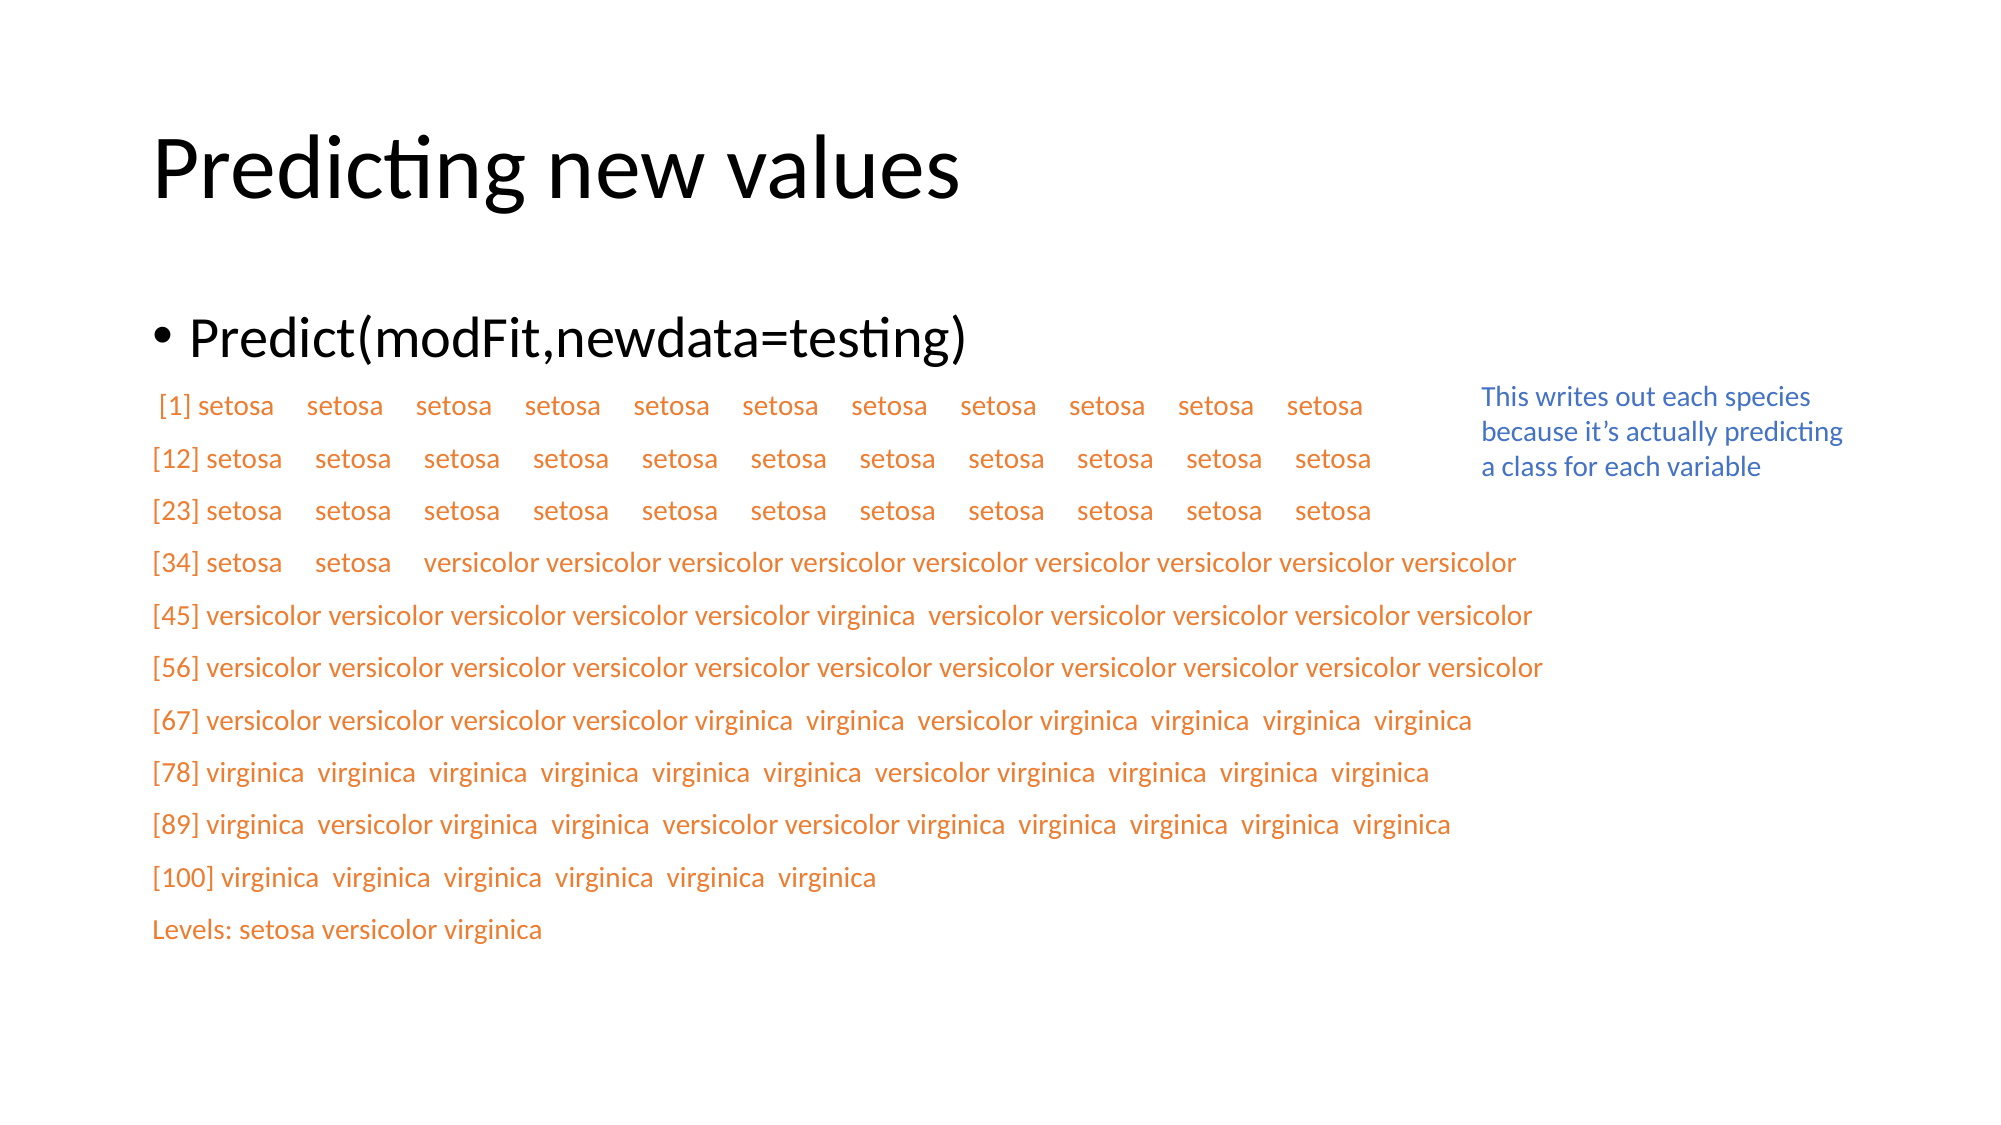

# Predicting new values
Predict(modFit,newdata=testing)
 [1] setosa     setosa     setosa     setosa     setosa     setosa     setosa     setosa     setosa     setosa     setosa
[12] setosa     setosa     setosa     setosa     setosa     setosa     setosa     setosa     setosa     setosa     setosa
[23] setosa     setosa     setosa     setosa     setosa     setosa     setosa     setosa     setosa     setosa     setosa
[34] setosa     setosa     versicolor versicolor versicolor versicolor versicolor versicolor versicolor versicolor versicolor
[45] versicolor versicolor versicolor versicolor versicolor virginica  versicolor versicolor versicolor versicolor versicolor
[56] versicolor versicolor versicolor versicolor versicolor versicolor versicolor versicolor versicolor versicolor versicolor
[67] versicolor versicolor versicolor versicolor virginica  virginica  versicolor virginica  virginica  virginica  virginica
[78] virginica  virginica  virginica  virginica  virginica  virginica  versicolor virginica  virginica  virginica  virginica
[89] virginica  versicolor virginica  virginica  versicolor versicolor virginica  virginica  virginica  virginica  virginica
[100] virginica  virginica  virginica  virginica  virginica  virginica
Levels: setosa versicolor virginica
This writes out each species because it’s actually predicting a class for each variable